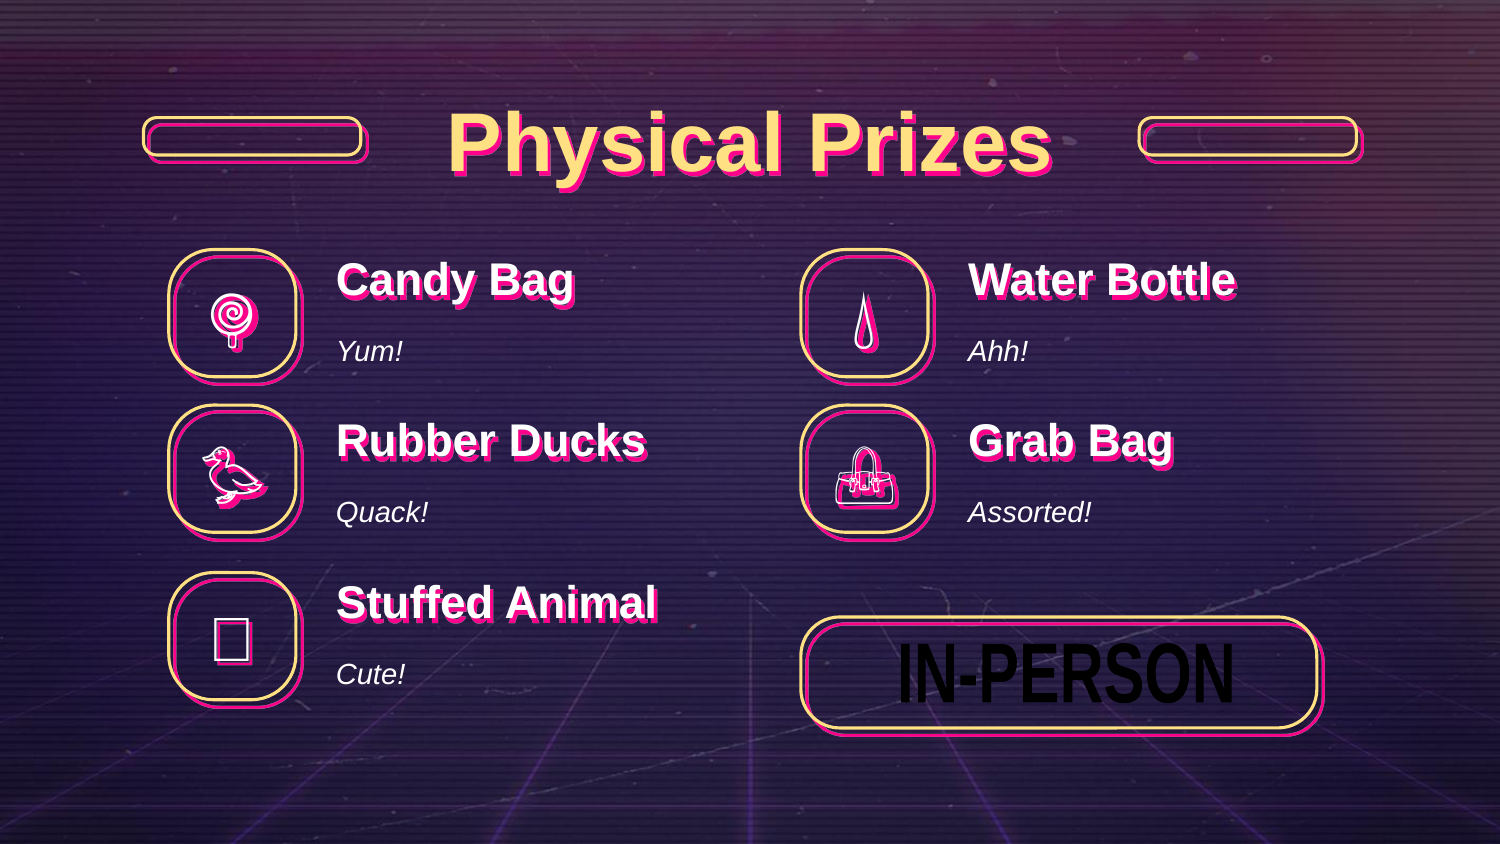

Physical Prizes
# Candy Bag
Water Bottle

🍭

💧
Yum!
Ahh!
Rubber Ducks
Grab Bag

🦆

👜
Quack!
Assorted!
Stuffed Animal

🧸

Cute!
IN-PERSON